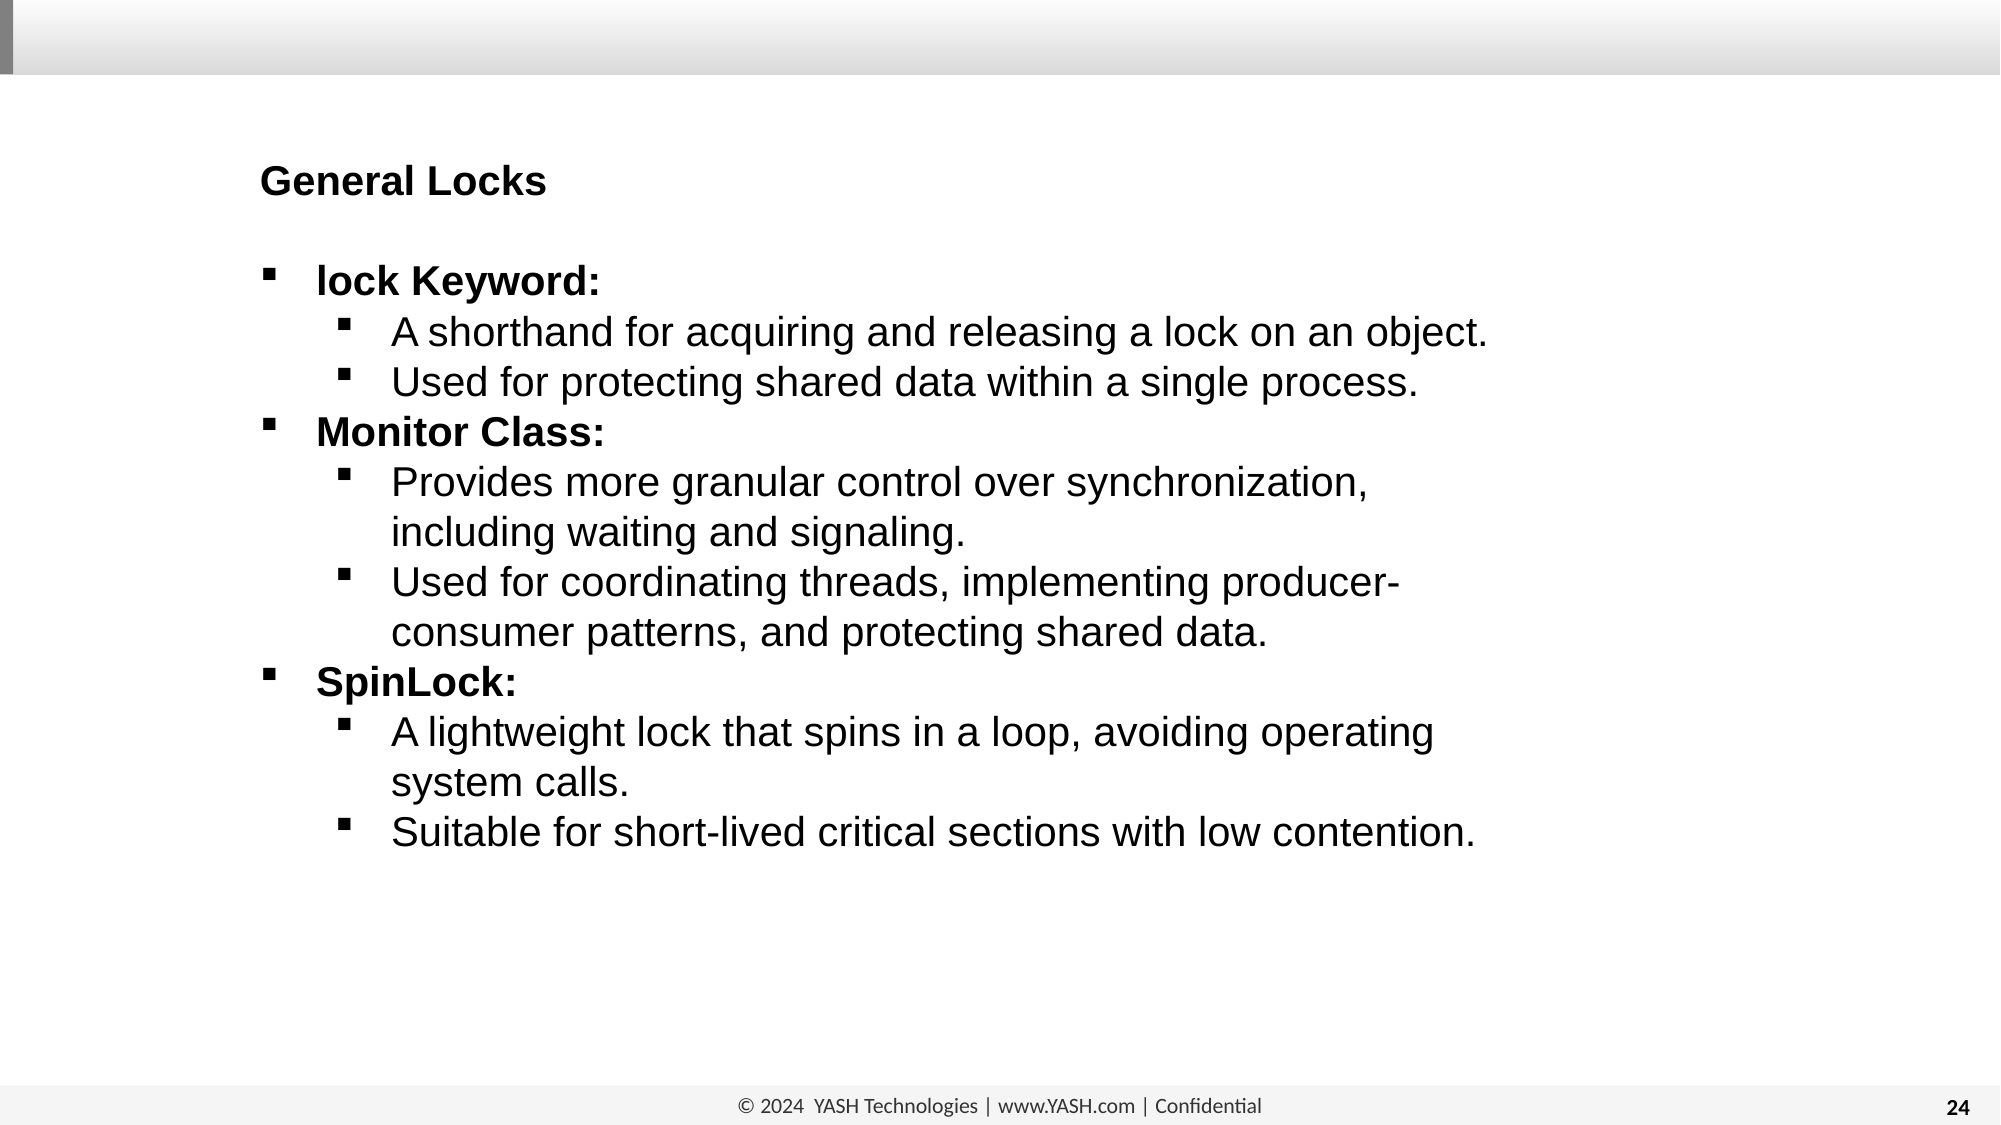

General Locks

lock Keyword:
A shorthand for acquiring and releasing a lock on an object.
Used for protecting shared data within a single process.
Monitor Class:
Provides more granular control over synchronization, including waiting and signaling.
Used for coordinating threads, implementing producer-consumer patterns, and protecting shared data.
SpinLock:
A lightweight lock that spins in a loop, avoiding operating system calls.
Suitable for short-lived critical sections with low contention.